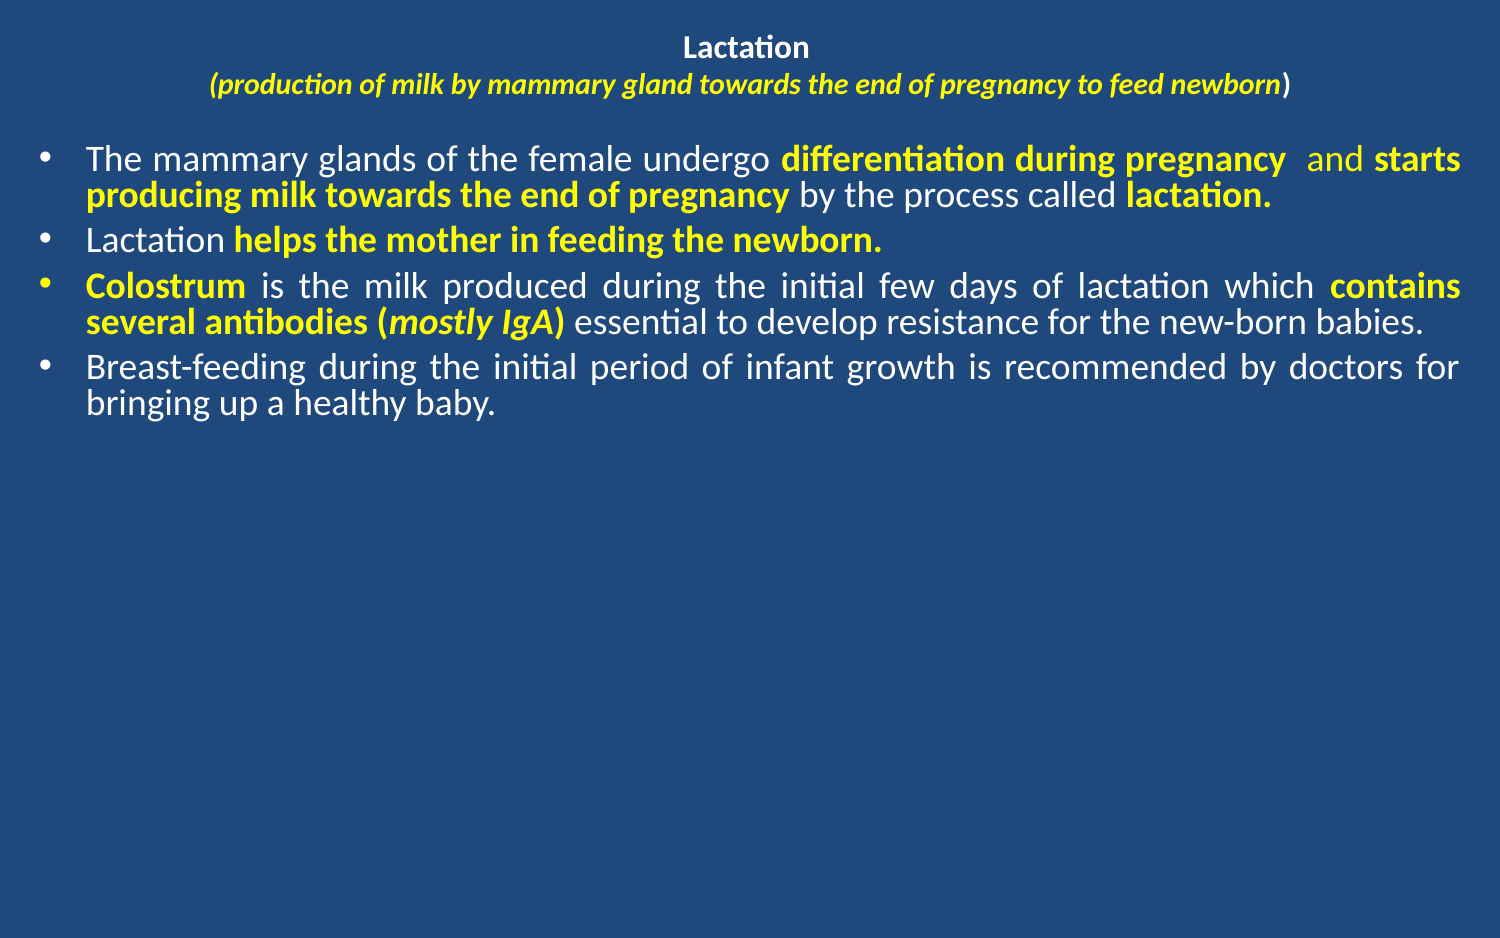

# Lactation (production of milk by mammary gland towards the end of pregnancy to feed newborn)
The mammary glands of the female undergo differentiation during pregnancy  and starts producing milk towards the end of pregnancy by the process called lactation.
Lactation helps the mother in feeding the newborn.
Colostrum is the milk produced during the initial few days of lactation which contains several antibodies (mostly IgA) essential to develop resistance for the new-born babies.
Breast-feeding during the initial period of infant growth is recommended by doctors for bringing up a healthy baby.